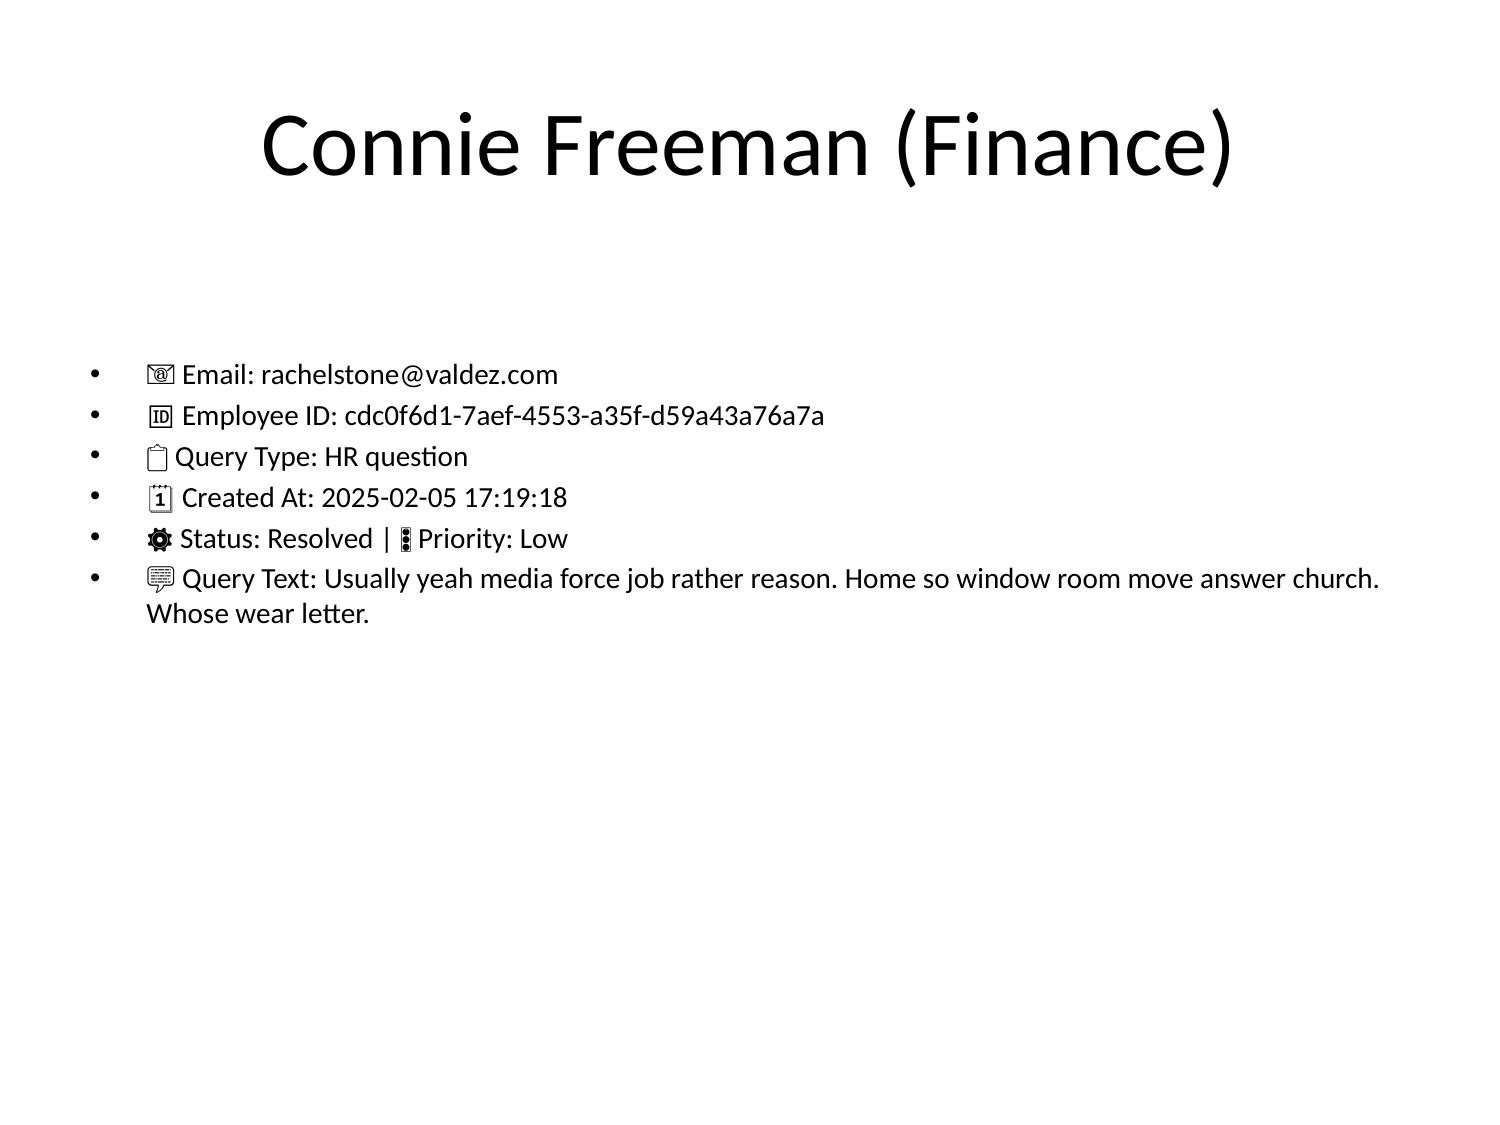

# Connie Freeman (Finance)

📧 Email: rachelstone@valdez.com
🆔 Employee ID: cdc0f6d1-7aef-4553-a35f-d59a43a76a7a
📋 Query Type: HR question
🗓 Created At: 2025-02-05 17:19:18
⚙ Status: Resolved | 🚦 Priority: Low
💬 Query Text: Usually yeah media force job rather reason. Home so window room move answer church. Whose wear letter.